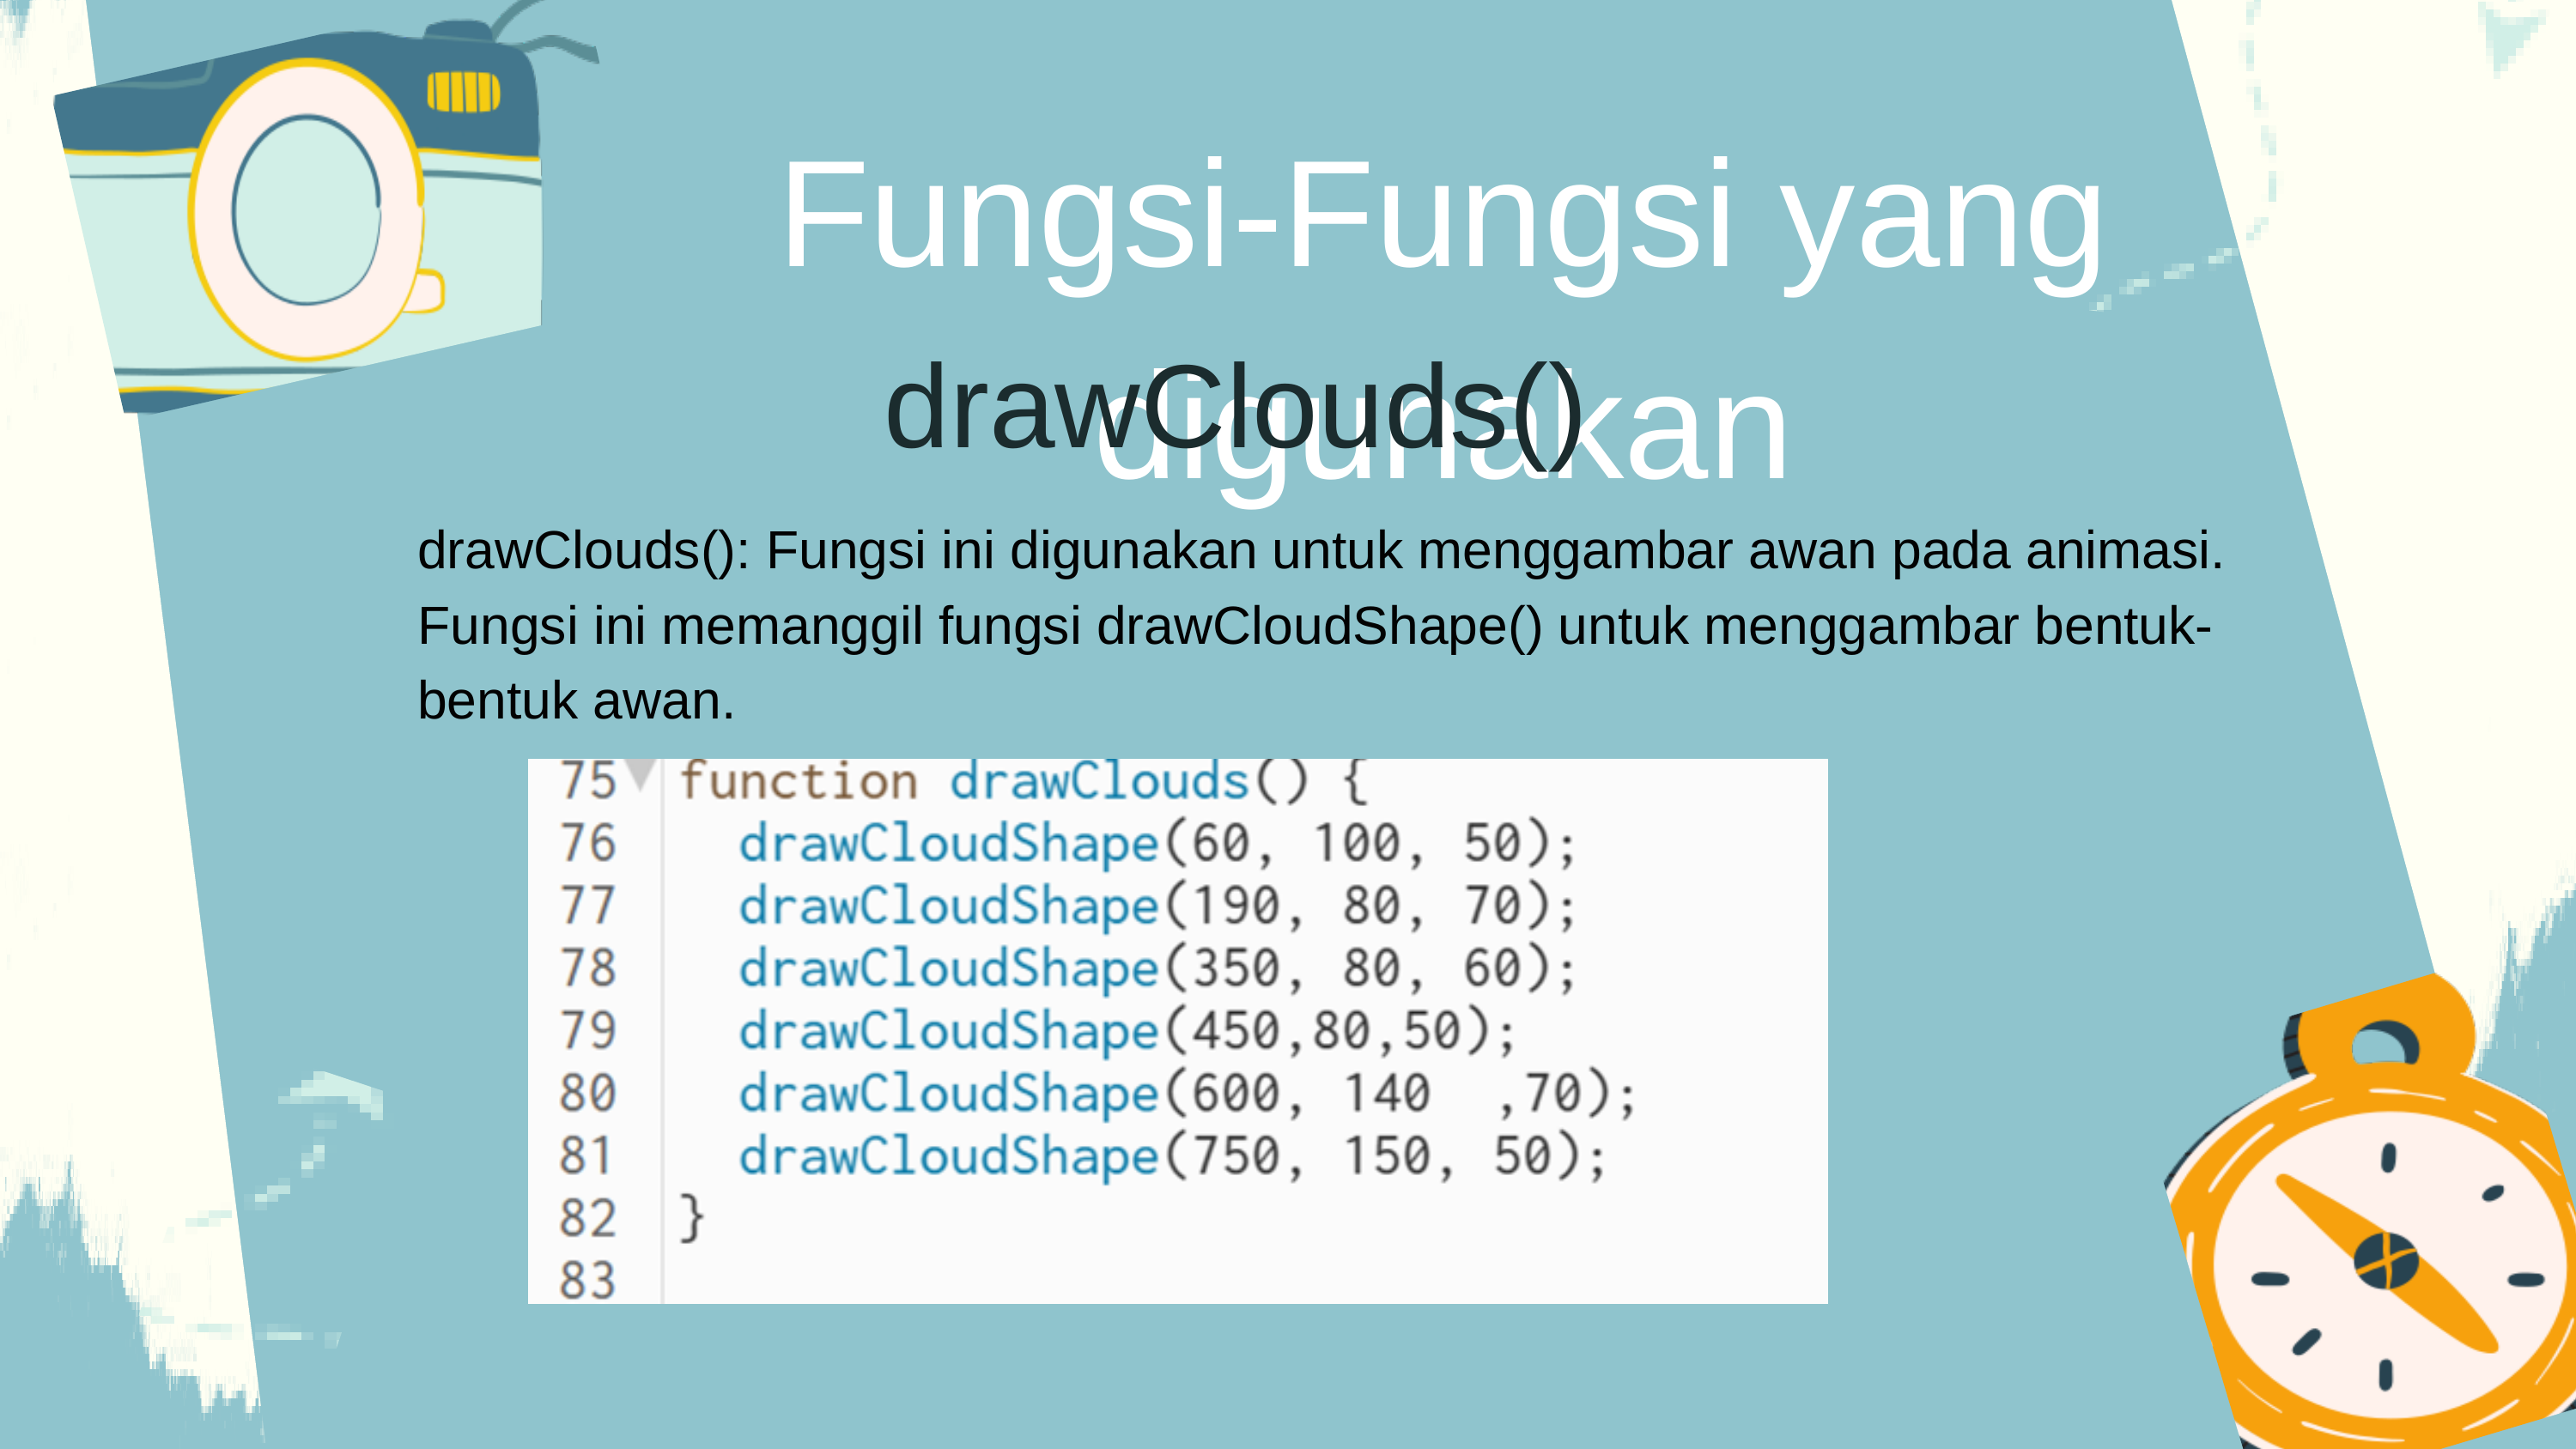

Fungsi-Fungsi yang digunakan
drawClouds()
drawClouds(): Fungsi ini digunakan untuk menggambar awan pada animasi. Fungsi ini memanggil fungsi drawCloudShape() untuk menggambar bentuk-bentuk awan.